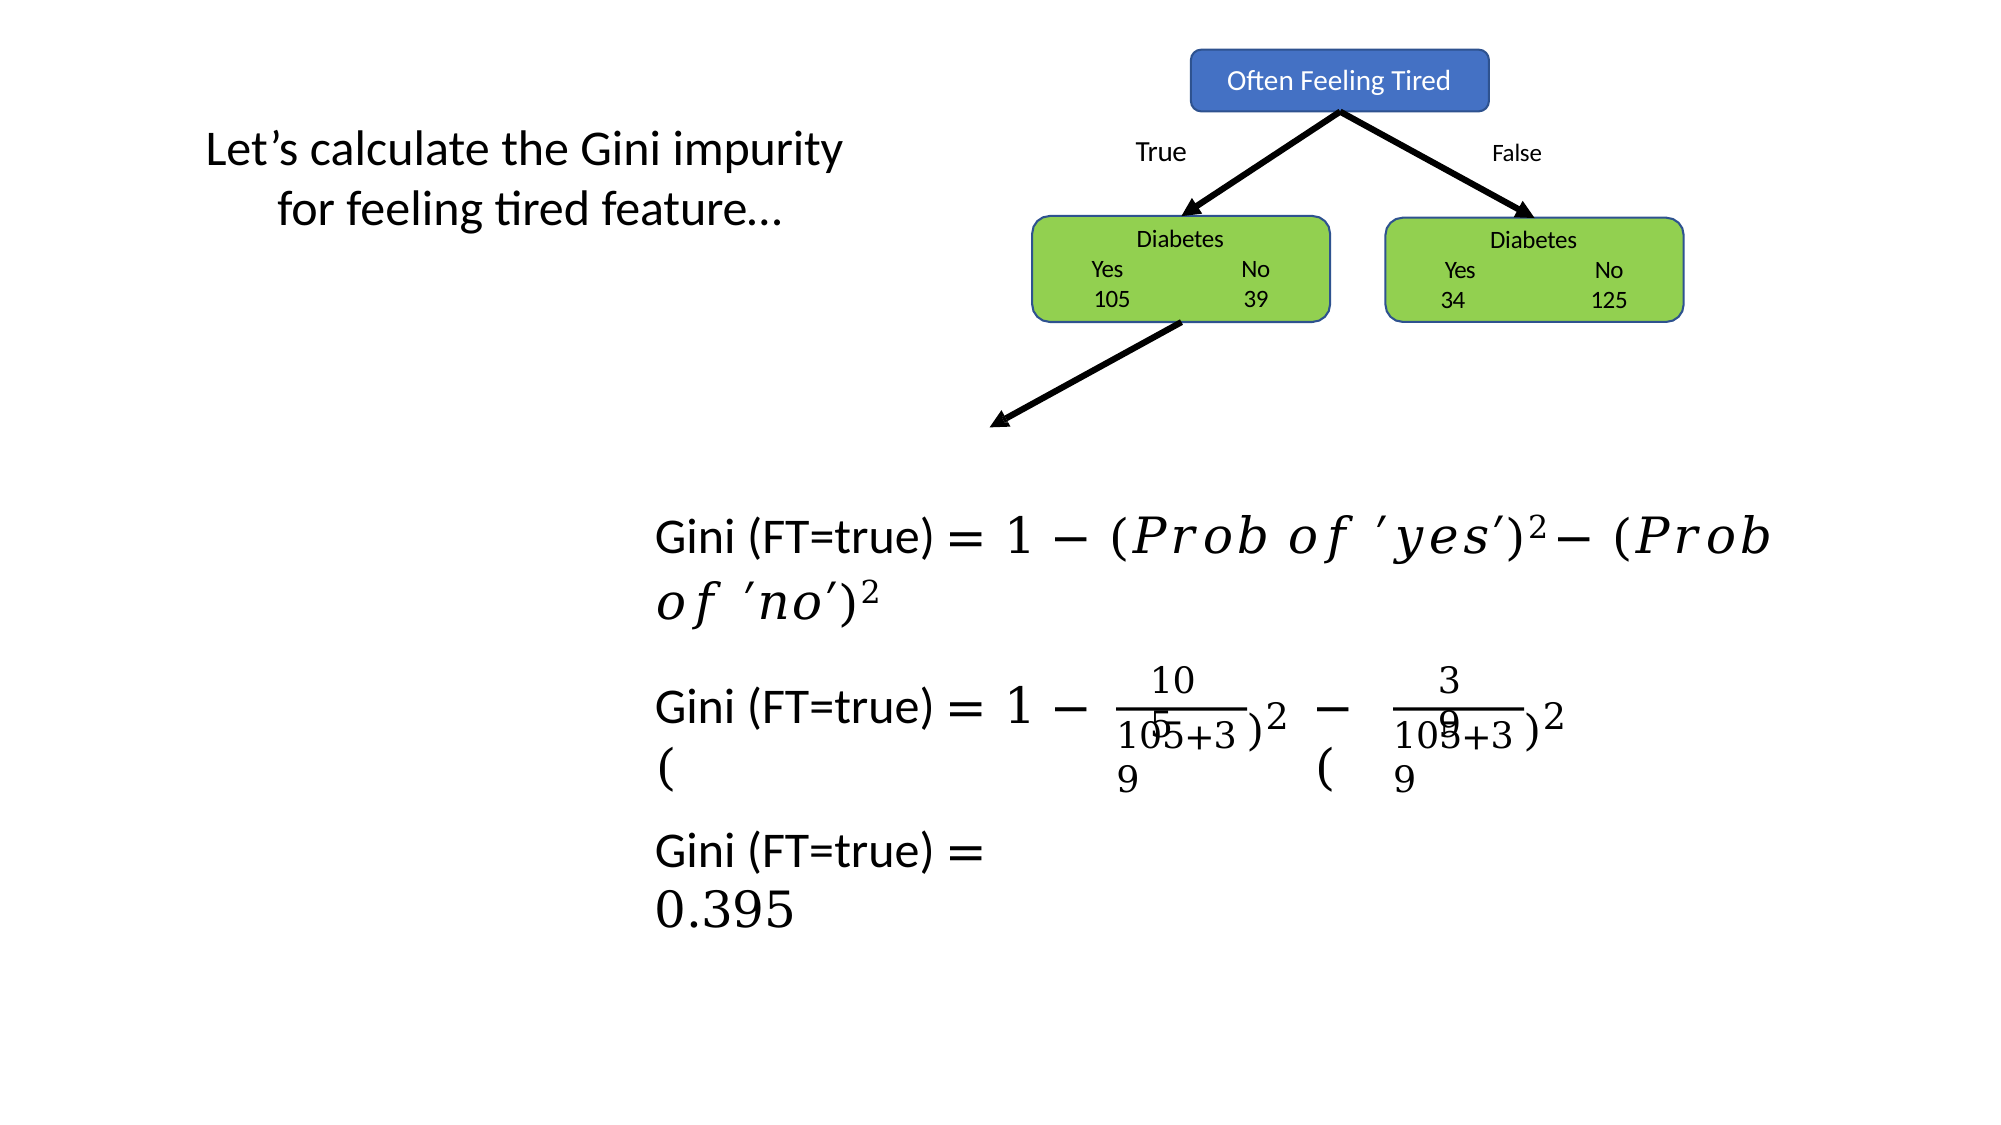

Often Feeling Tired

# Let’s calculate the Gini impurity for feeling tired feature…
True
False

Diabetes
Diabetes
Yes 105
No 39
Yes 34
No 125

Gini (FT=true) = 1 − (𝑃𝑟𝑜𝑏 𝑜𝑓 ′𝑦𝑒𝑠′)2	− (𝑃𝑟𝑜𝑏 𝑜𝑓 ′𝑛𝑜′)2
)2
)2
105
39
Gini (FT=true) = 1 − (
− (

105+39
105+39
Gini (FT=true) = 0.395